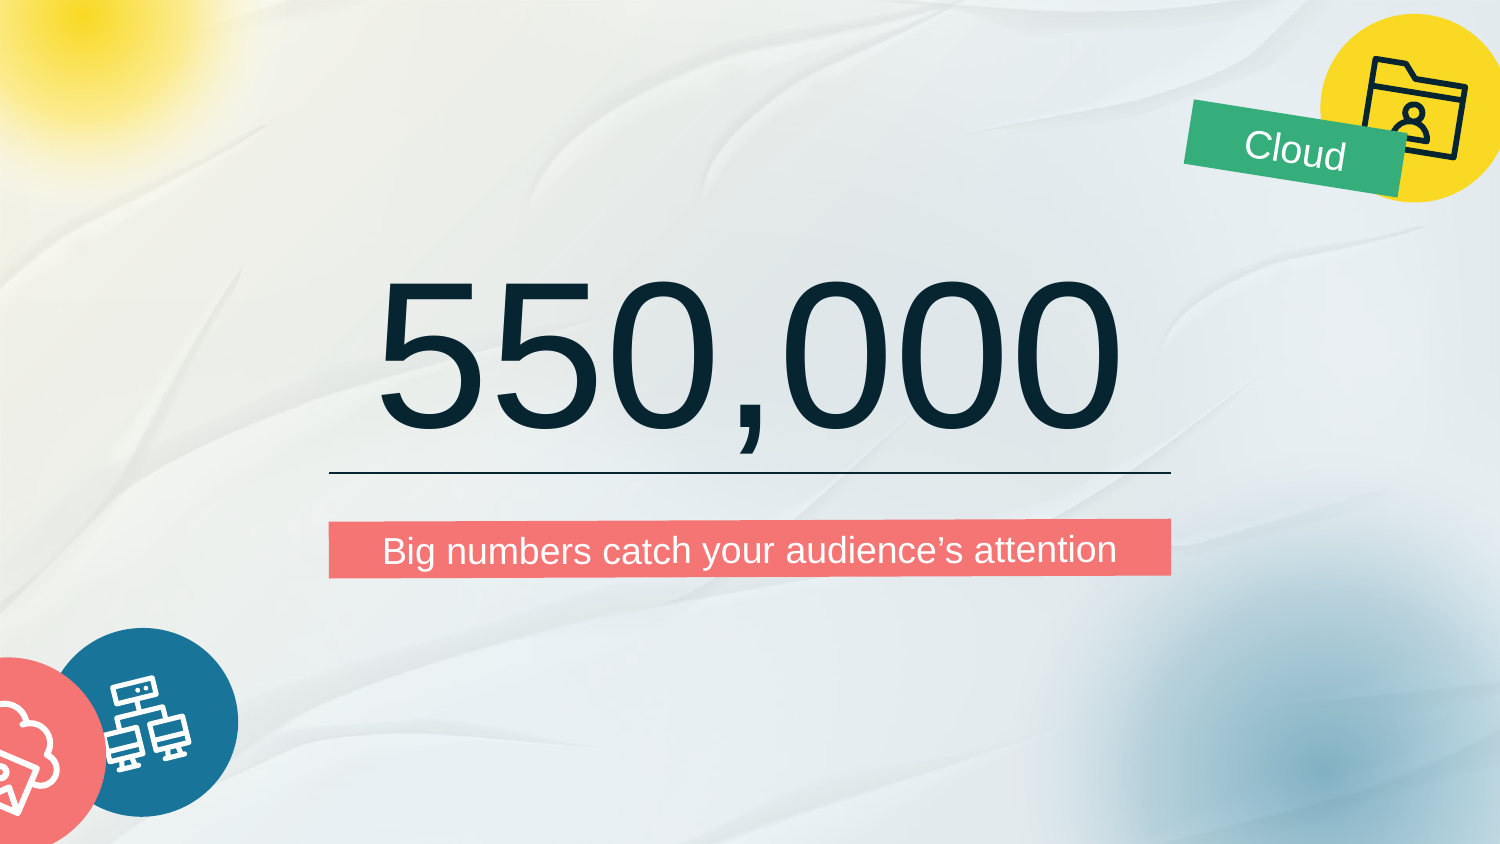

Cloud
# 550,000
Big numbers catch your audience’s attention